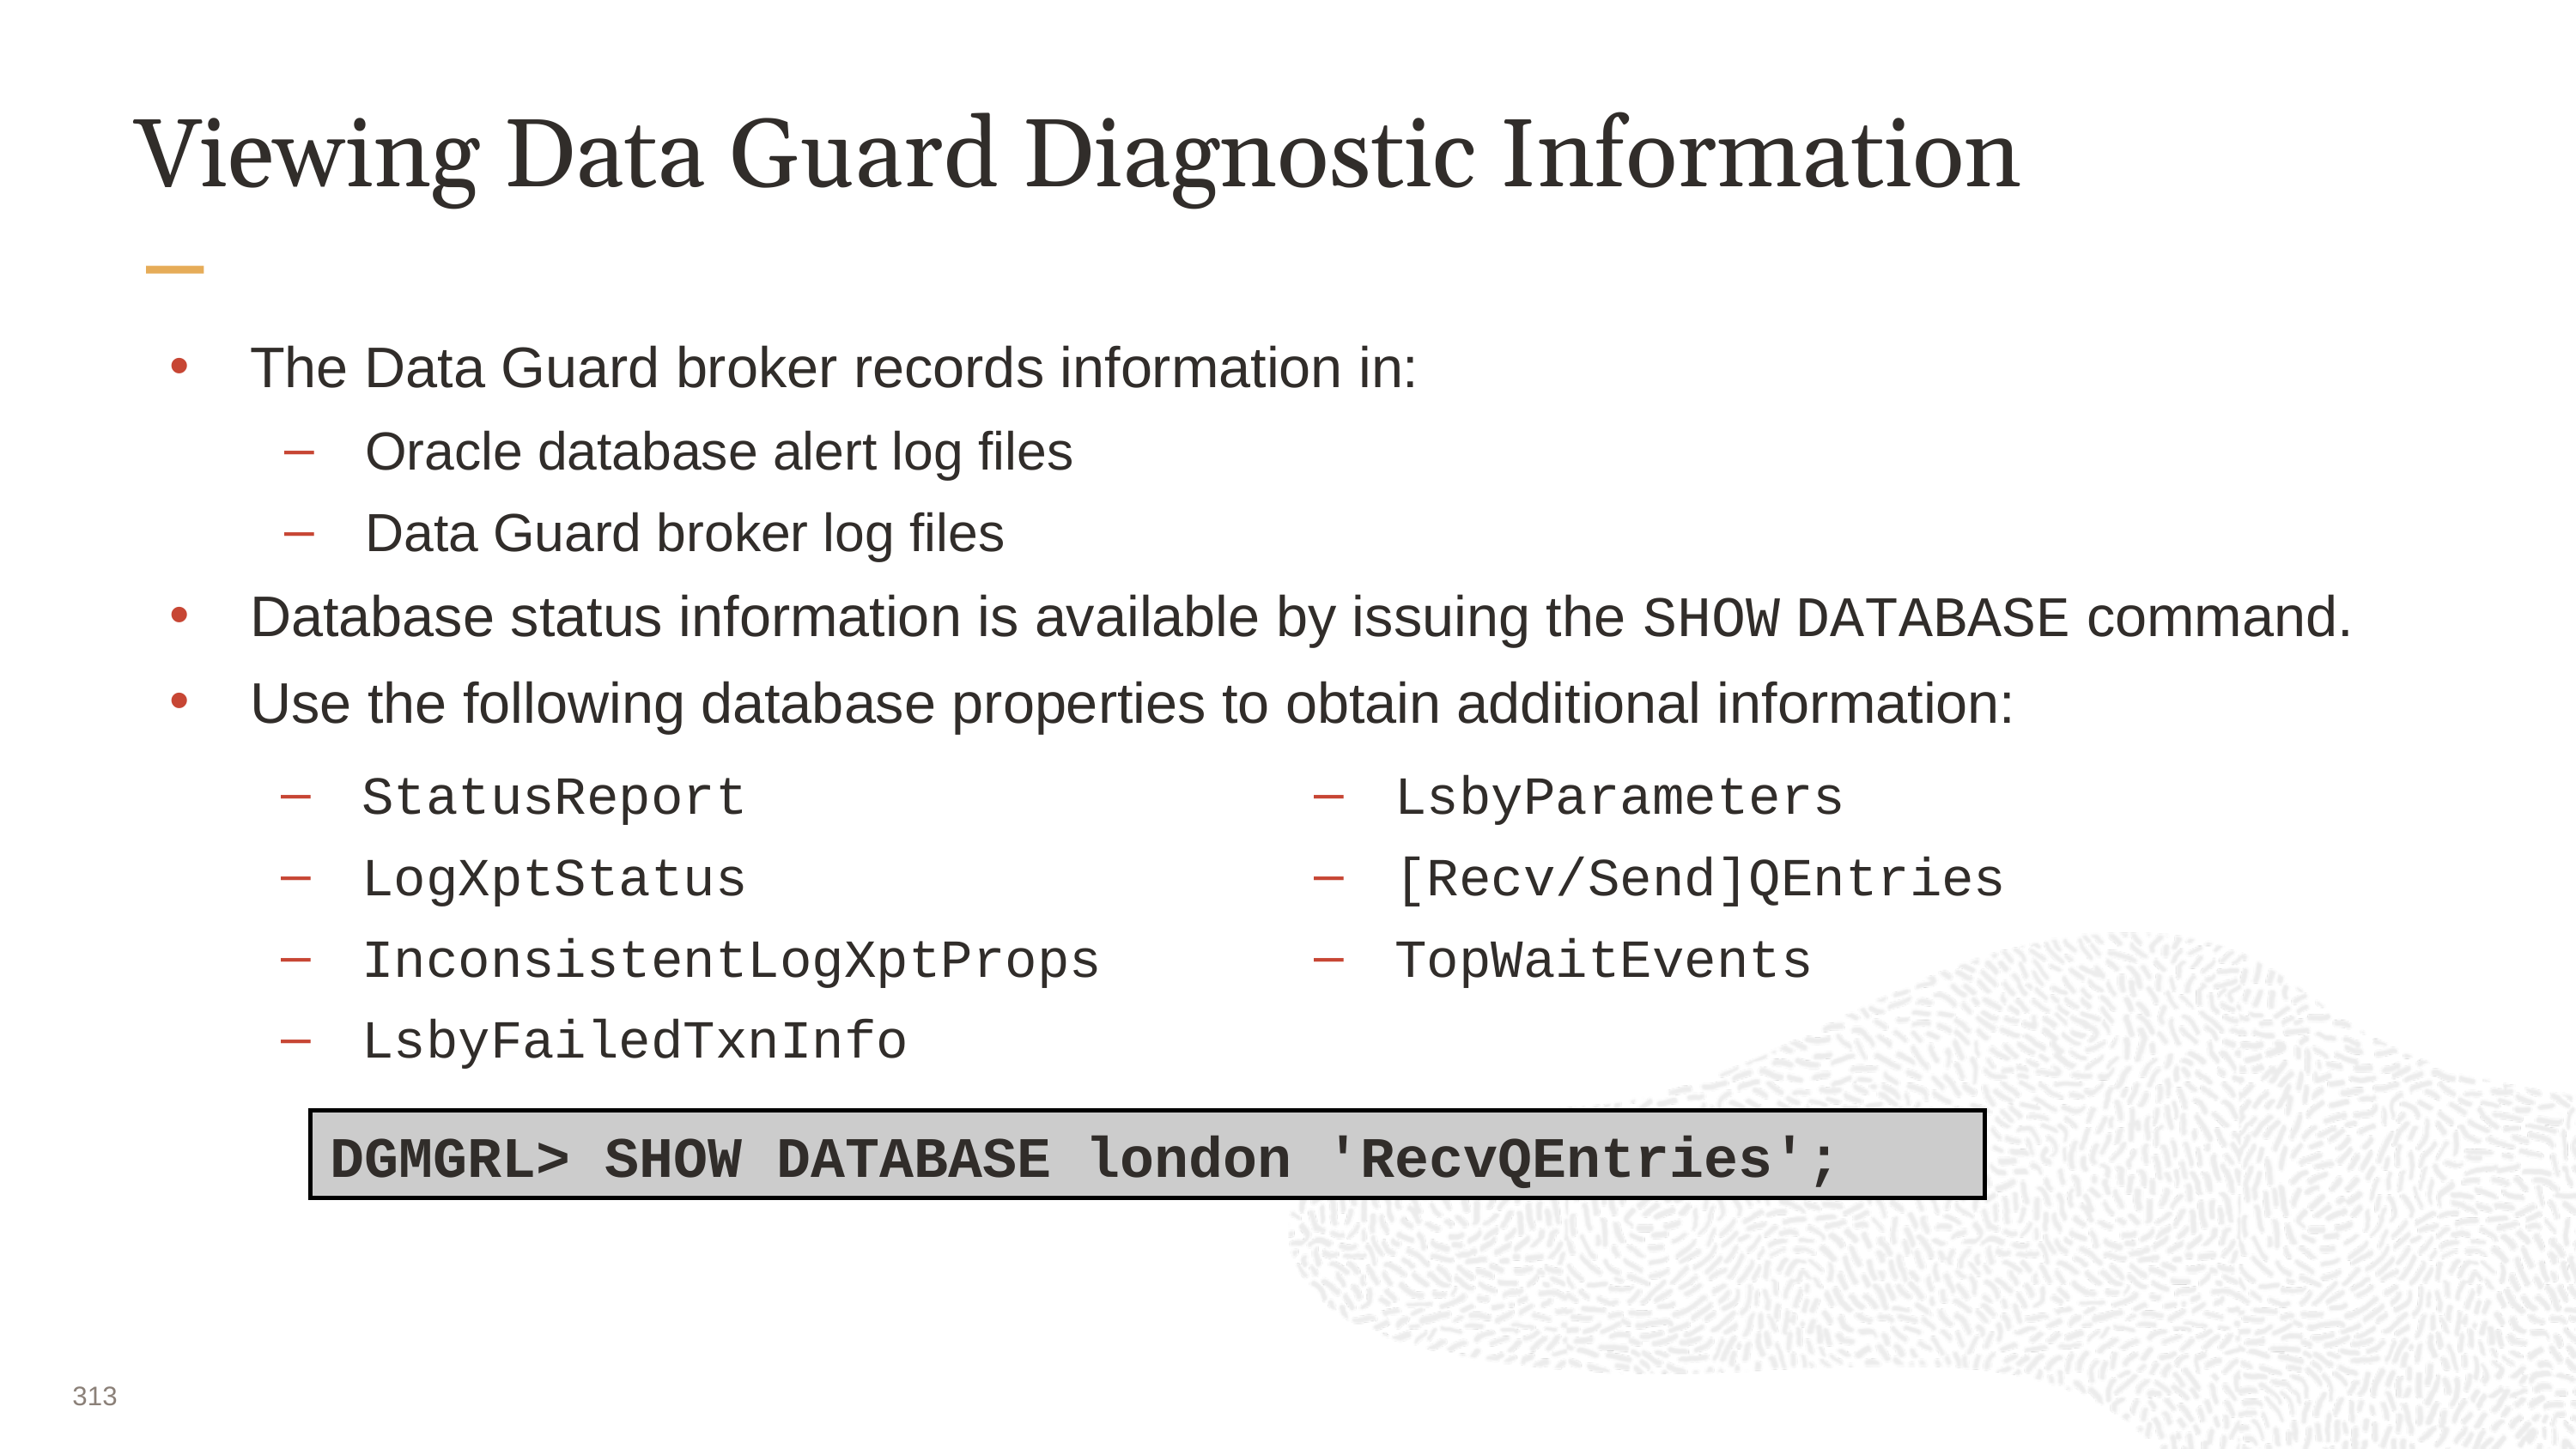

# Viewing Data Guard Diagnostic Information
The Data Guard broker records information in:
Oracle database alert log files
Data Guard broker log files
Database status information is available by issuing the SHOW DATABASE command.
Use the following database properties to obtain additional information:
StatusReport
LogXptStatus
InconsistentLogXptProps
LsbyFailedTxnInfo
LsbyParameters
[Recv/Send]QEntries
TopWaitEvents
DGMGRL> SHOW DATABASE london 'RecvQEntries';